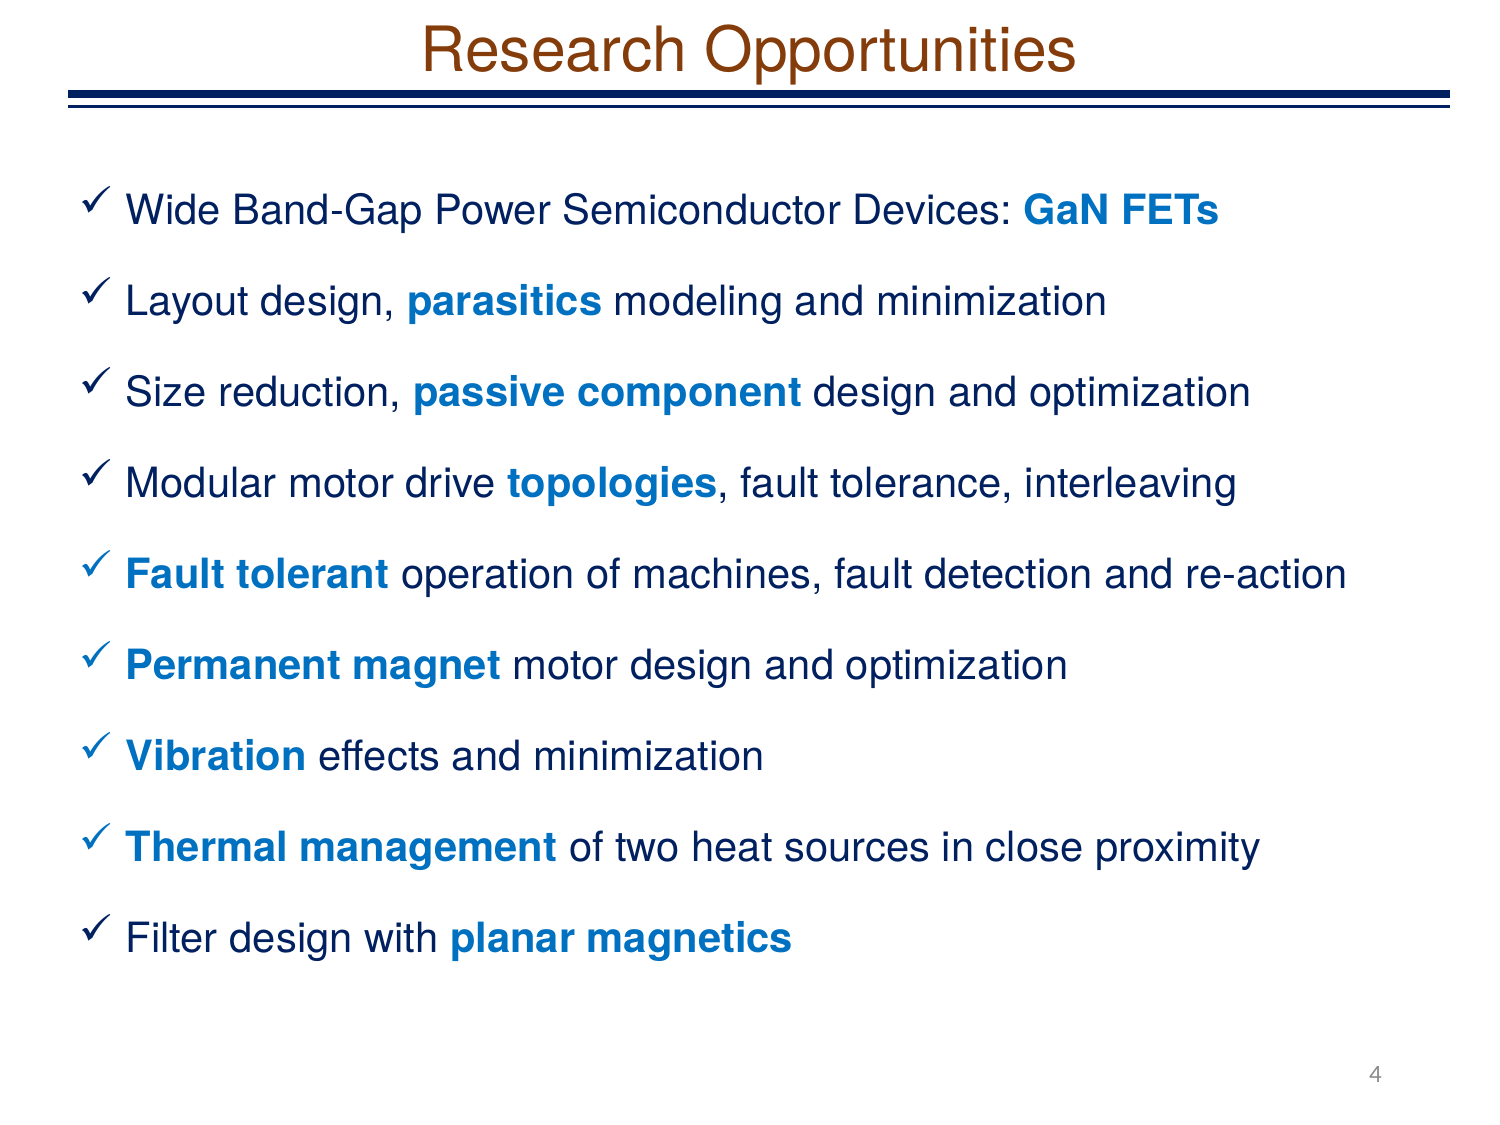

Research Opportunities
Wide Band-Gap Power Semiconductor Devices: GaN FETs
Layout design, parasitics modeling and minimization
Size reduction, passive component design and optimization
Modular motor drive topologies, fault tolerance, interleaving
Fault tolerant operation of machines, fault detection and re-action
Permanent magnet motor design and optimization
Vibration effects and minimization
Thermal management of two heat sources in close proximity
Filter design with planar magnetics
4